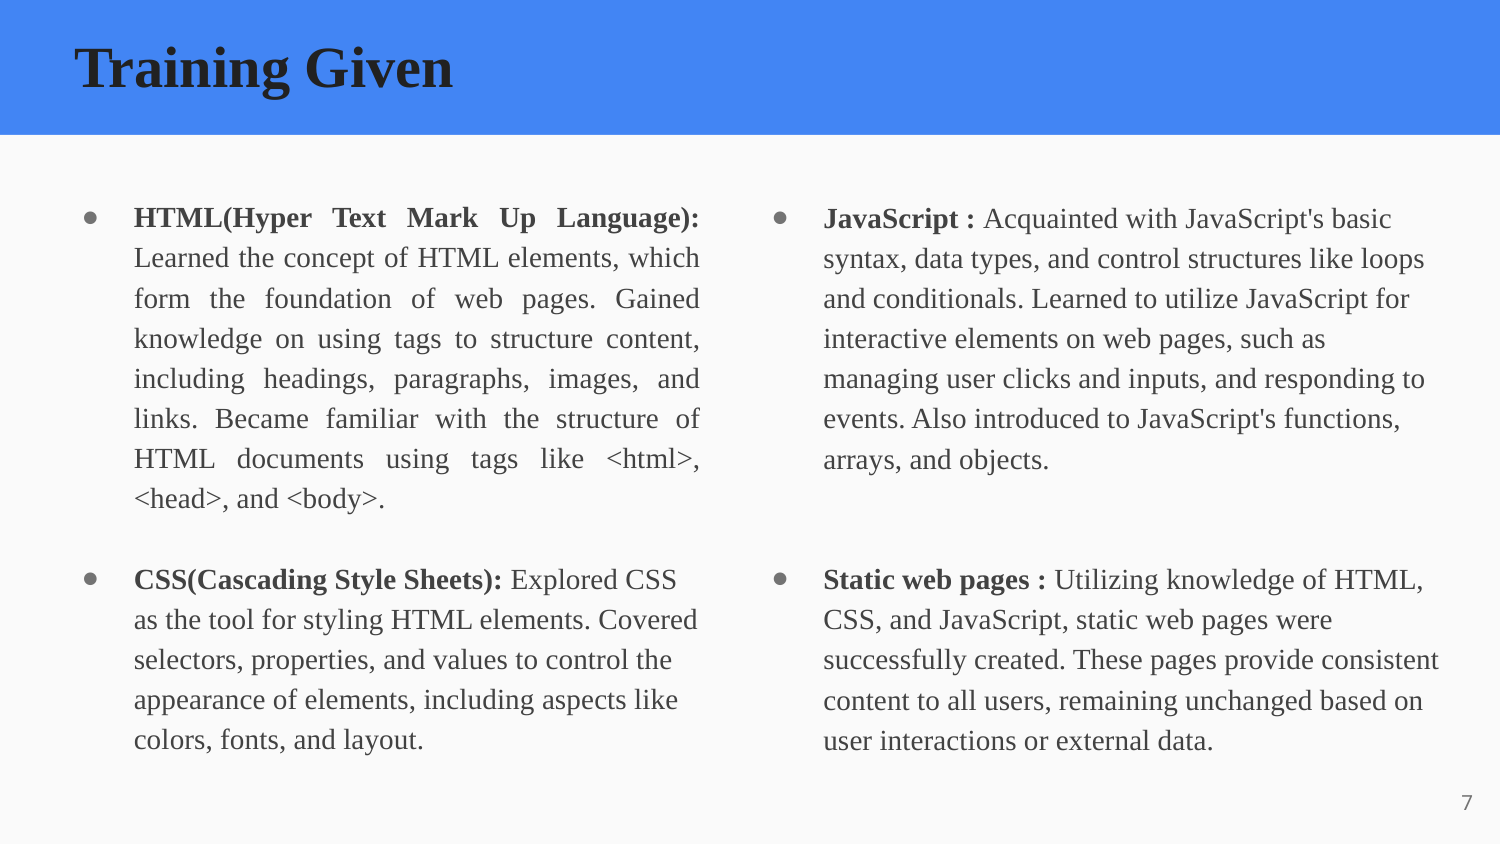

# Training Given
HTML(Hyper Text Mark Up Language): Learned the concept of HTML elements, which form the foundation of web pages. Gained knowledge on using tags to structure content, including headings, paragraphs, images, and links. Became familiar with the structure of HTML documents using tags like <html>, <head>, and <body>.

CSS(Cascading Style Sheets): Explored CSS as the tool for styling HTML elements. Covered selectors, properties, and values to control the appearance of elements, including aspects like colors, fonts, and layout.

JavaScript : Acquainted with JavaScript's basic syntax, data types, and control structures like loops and conditionals. Learned to utilize JavaScript for interactive elements on web pages, such as managing user clicks and inputs, and responding to events. Also introduced to JavaScript's functions, arrays, and objects.

Static web pages : Utilizing knowledge of HTML, CSS, and JavaScript, static web pages were successfully created. These pages provide consistent content to all users, remaining unchanged based on user interactions or external data.
7